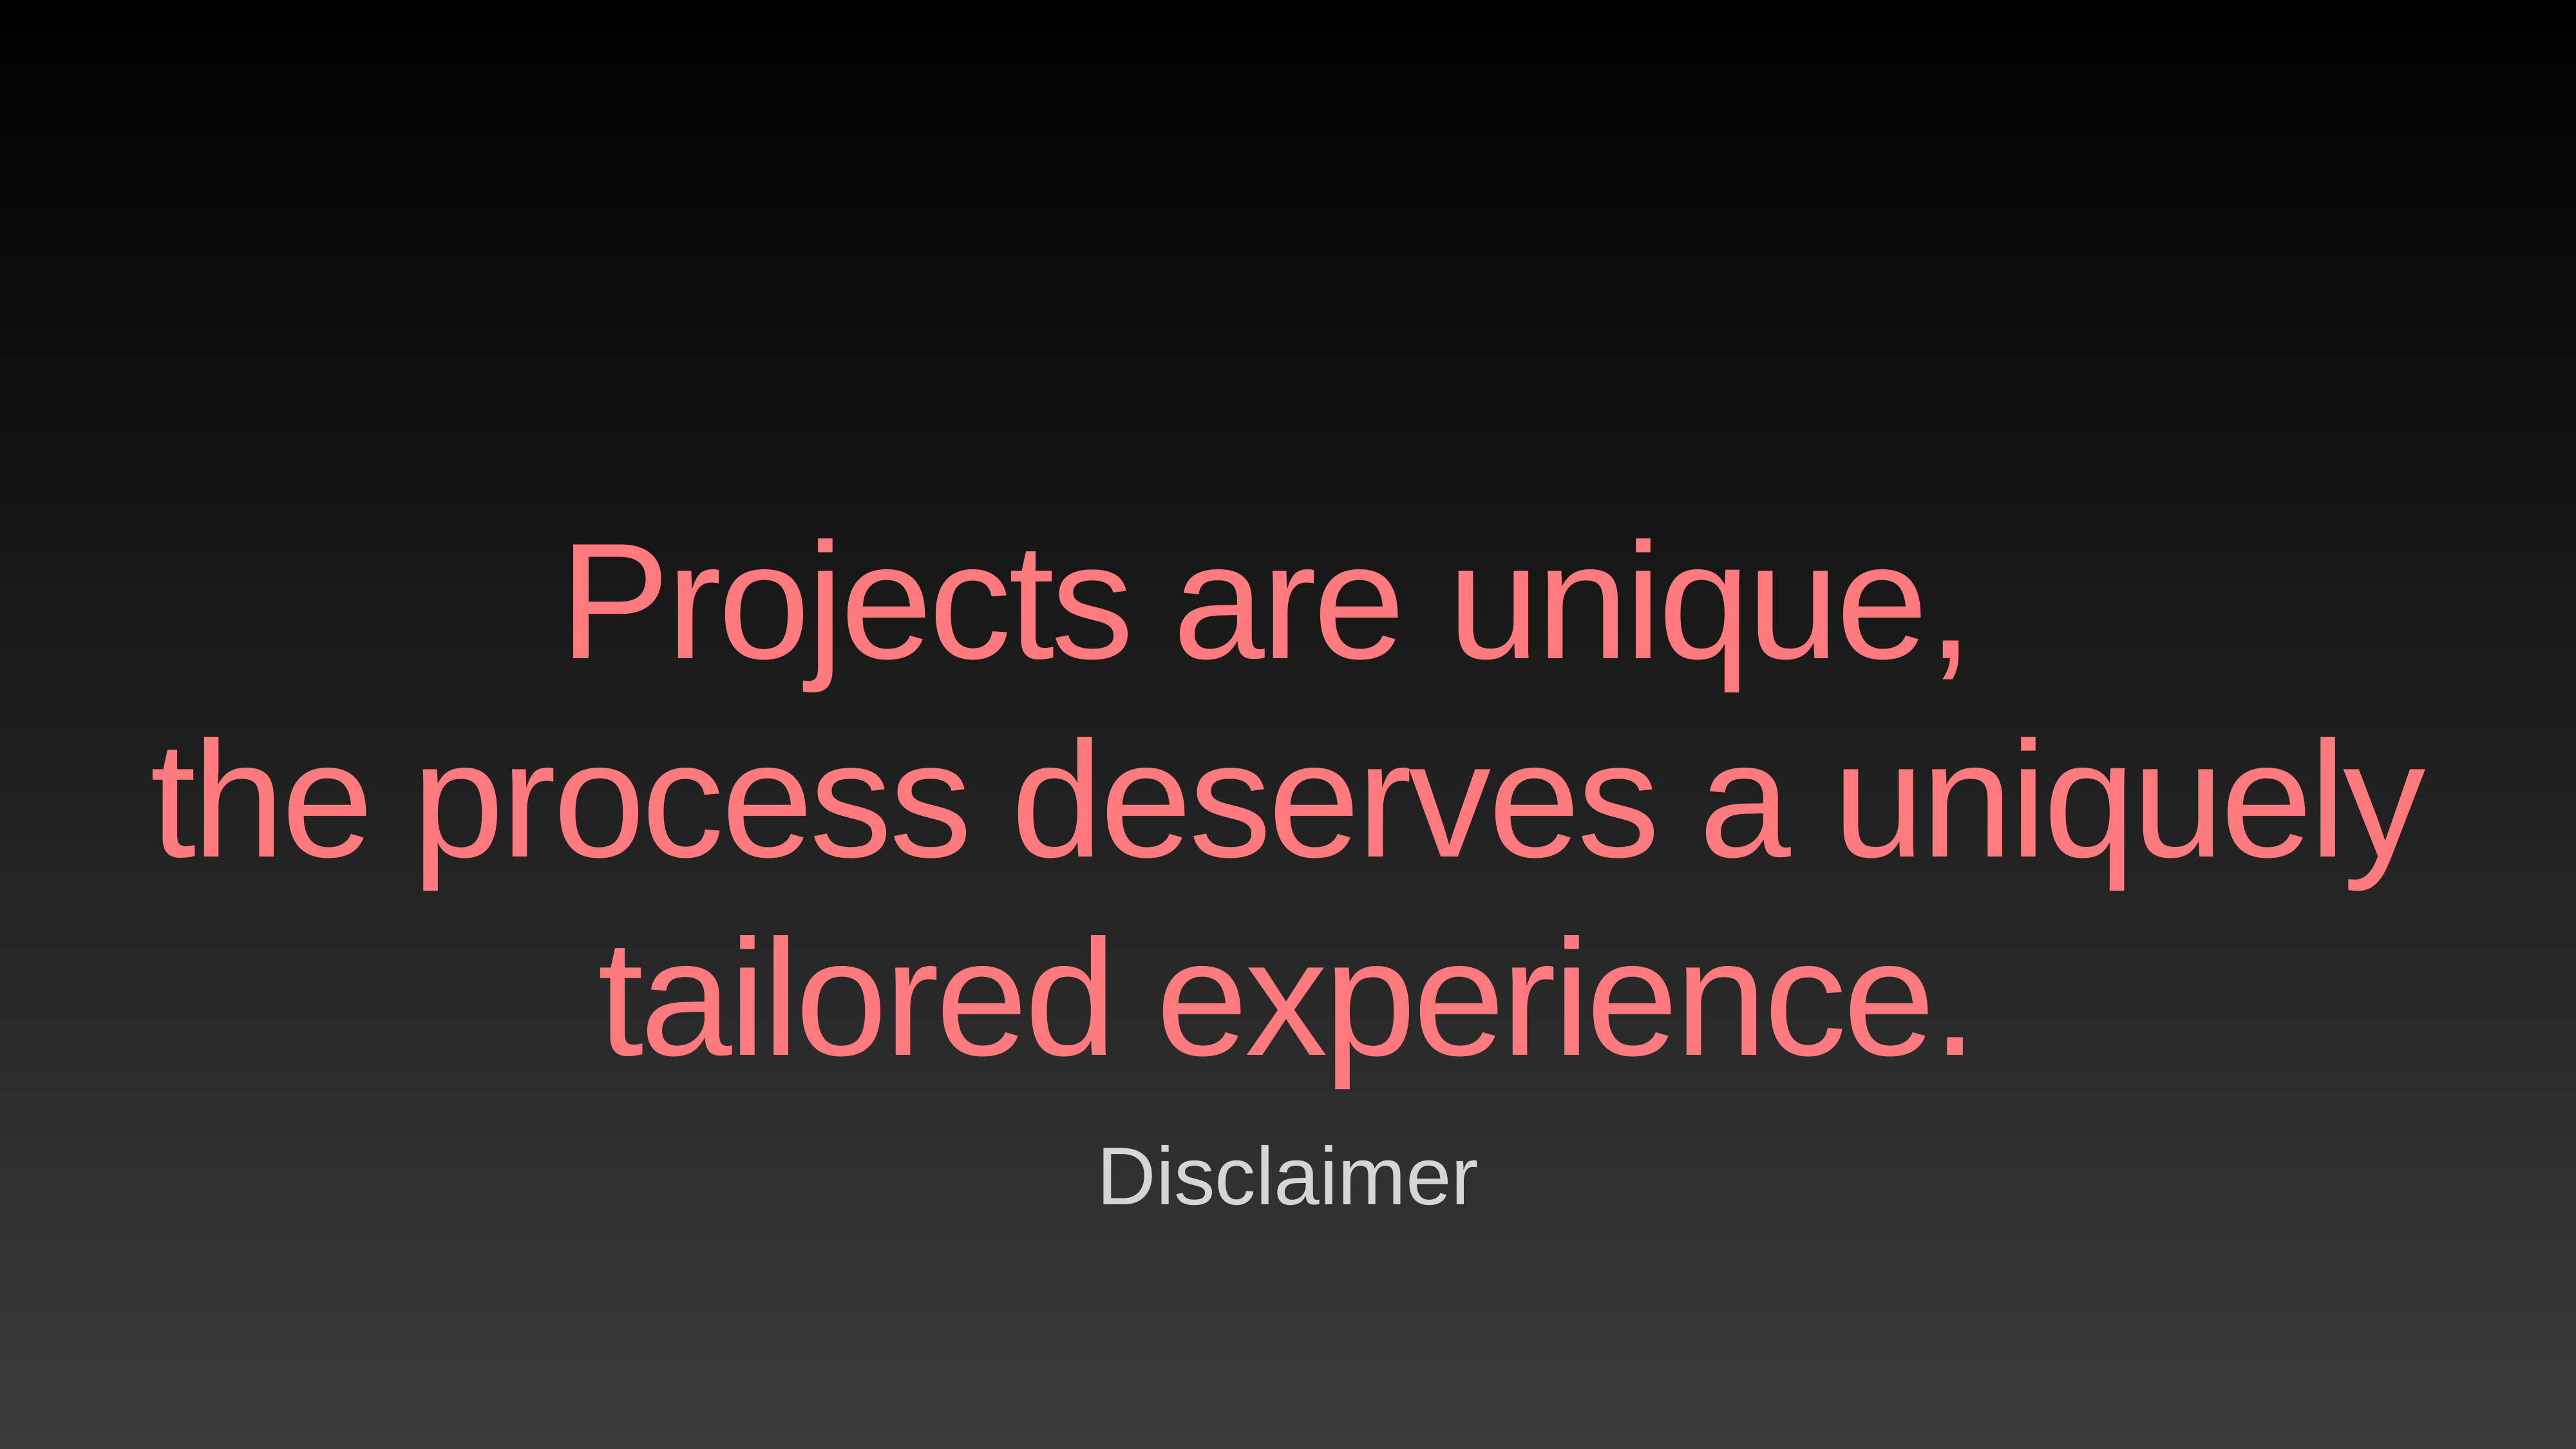

Projects are unique,
the process deserves a uniquely tailored experience.
Disclaimer